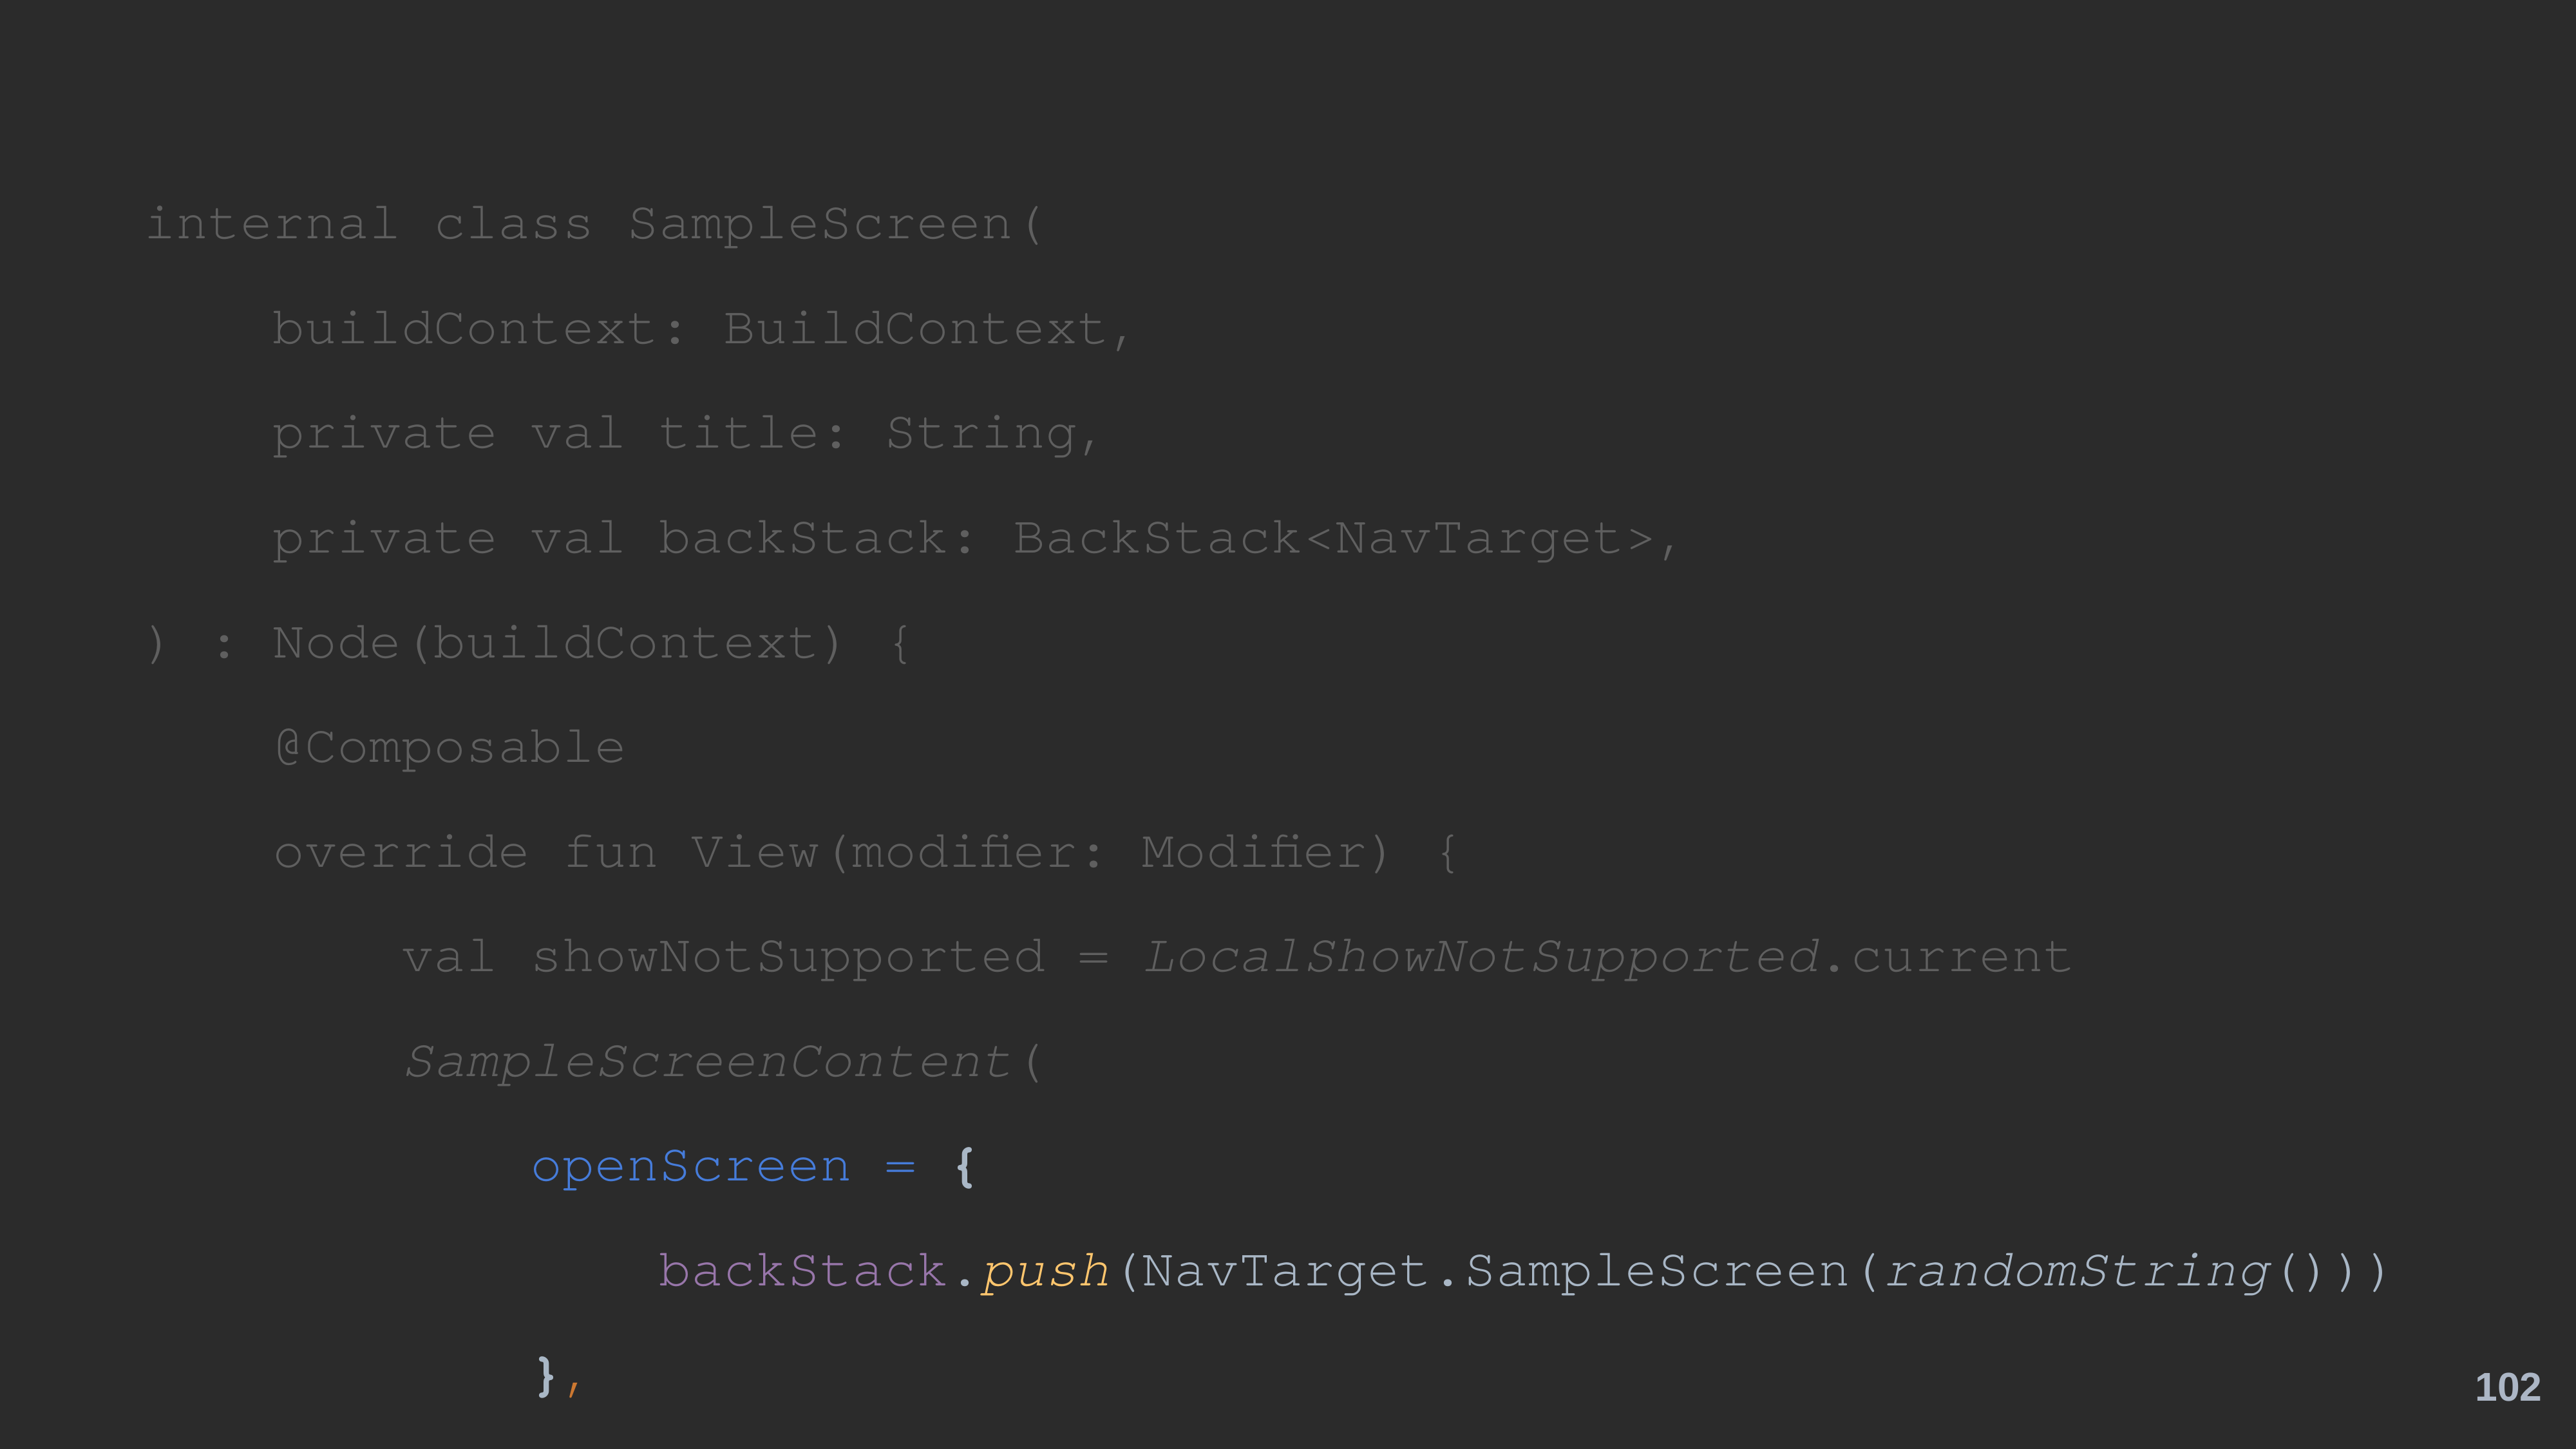

internal class SampleScreen(
    buildContext: BuildContext,
    private val title: String,
    private val backStack: BackStack<NavTarget>,
) : Node(buildContext) {
    @Composable
    override fun View(modifier: Modifier) {
        val showNotSupported = LocalShowNotSupported.current
        SampleScreenContent(
            openScreen = {
                backStack.push(NavTarget.SampleScreen(randomString()))
            },
            ...
            screenTitle = title,
            modifier = Modifier.fillMaxSize()
        )
    }
}
102
102